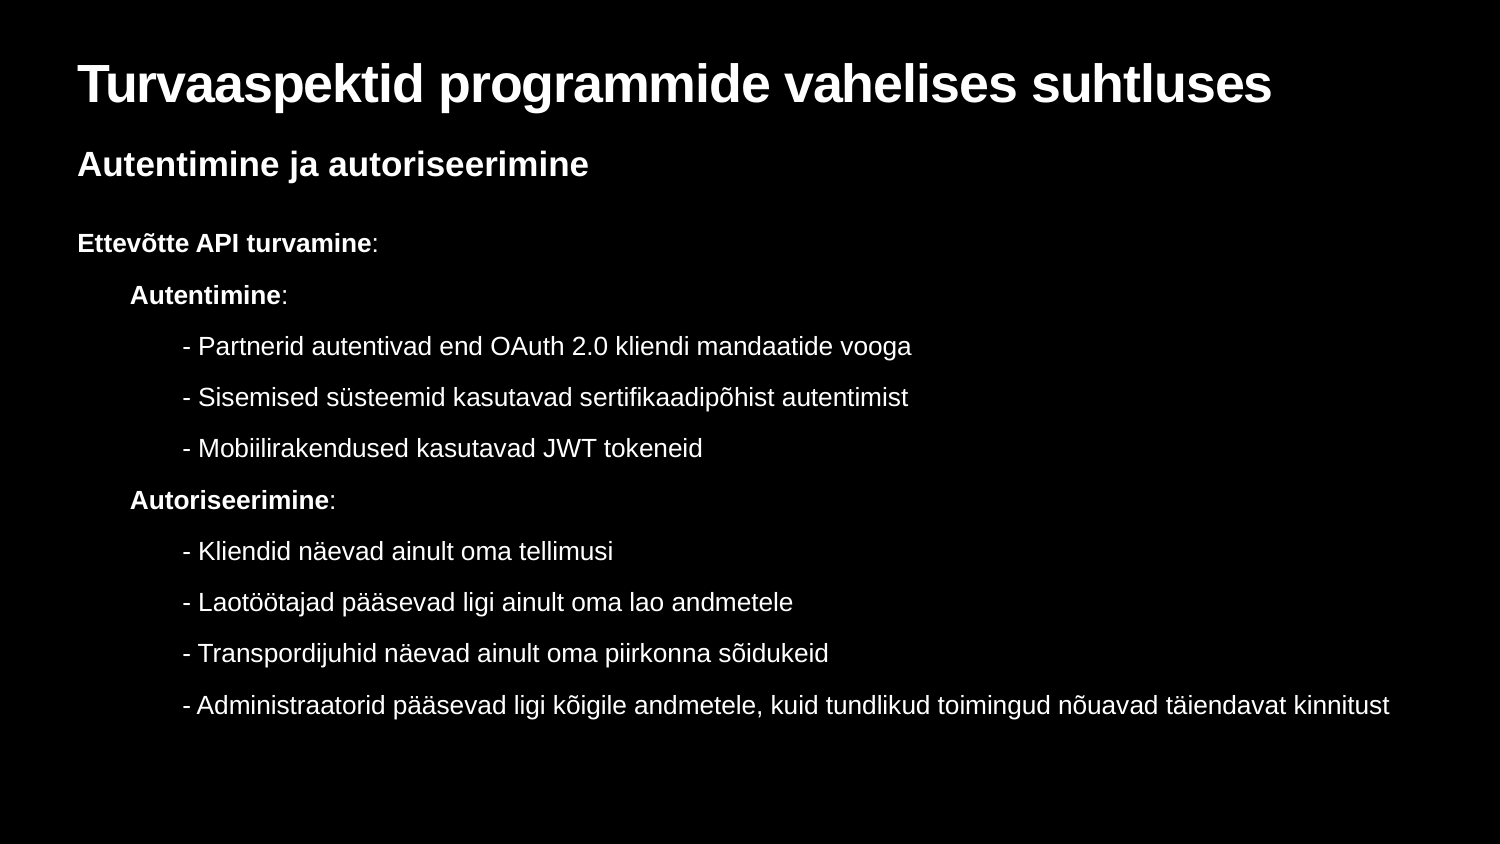

# Turvaaspektid programmide vahelises suhtluses
Autentimine ja autoriseerimine
Ettevõtte API turvamine:
Autentimine:
- Partnerid autentivad end OAuth 2.0 kliendi mandaatide vooga
- Sisemised süsteemid kasutavad sertifikaadipõhist autentimist
- Mobiilirakendused kasutavad JWT tokeneid
Autoriseerimine:
- Kliendid näevad ainult oma tellimusi
- Laotöötajad pääsevad ligi ainult oma lao andmetele
- Transpordijuhid näevad ainult oma piirkonna sõidukeid
- Administraatorid pääsevad ligi kõigile andmetele, kuid tundlikud toimingud nõuavad täiendavat kinnitust